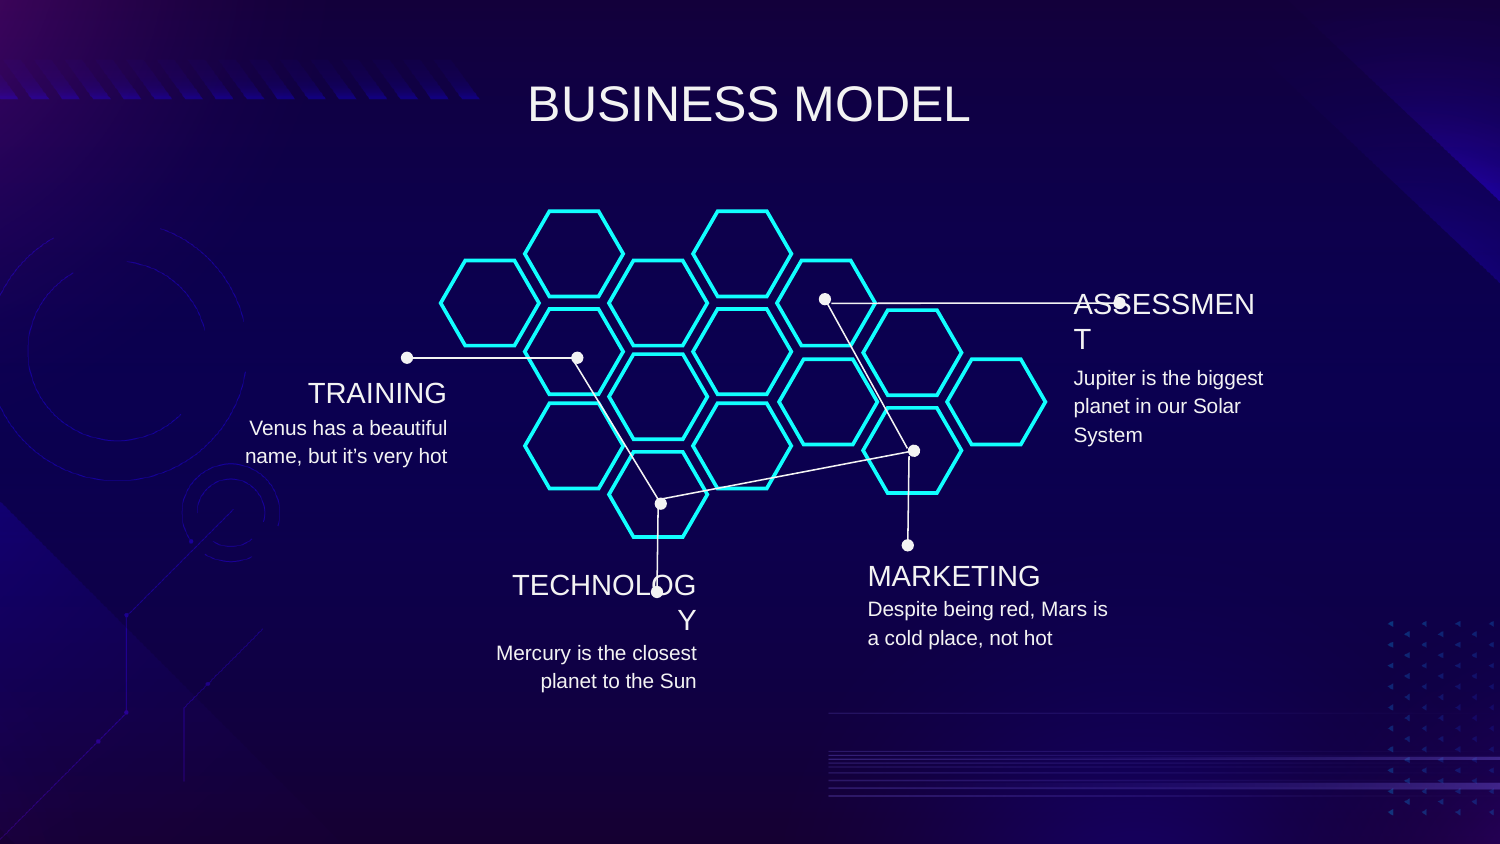

# BUSINESS MODEL

ASSESSMENT
TRAINING
Jupiter is the biggest planet in our Solar System
Venus has a beautiful name, but it’s very hot
MARKETING
TECHNOLOGY
Despite being red, Mars is a cold place, not hot
Mercury is the closest planet to the Sun